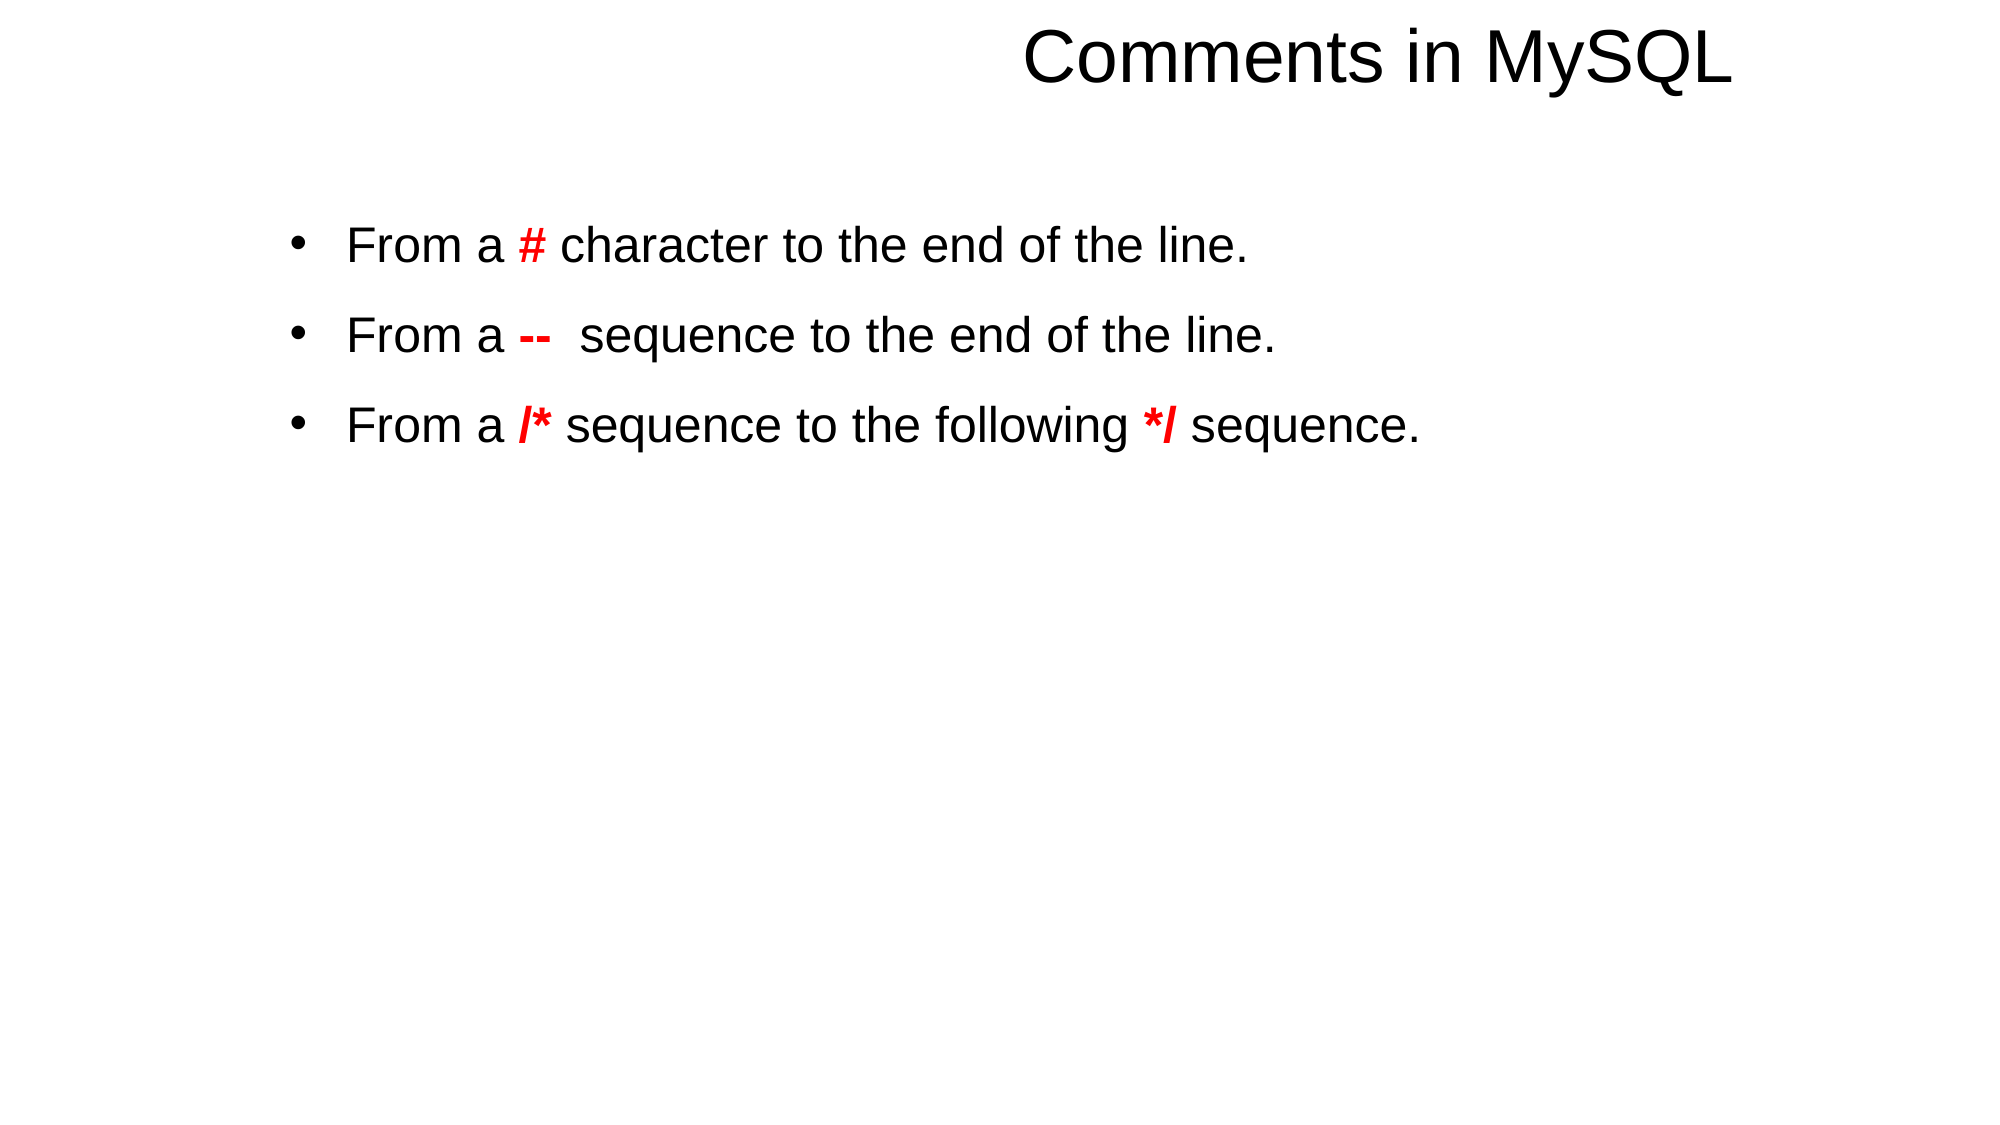

Comments in MySQL
From a # character to the end of the line.
From a --  sequence to the end of the line.
From a /* sequence to the following */ sequence.